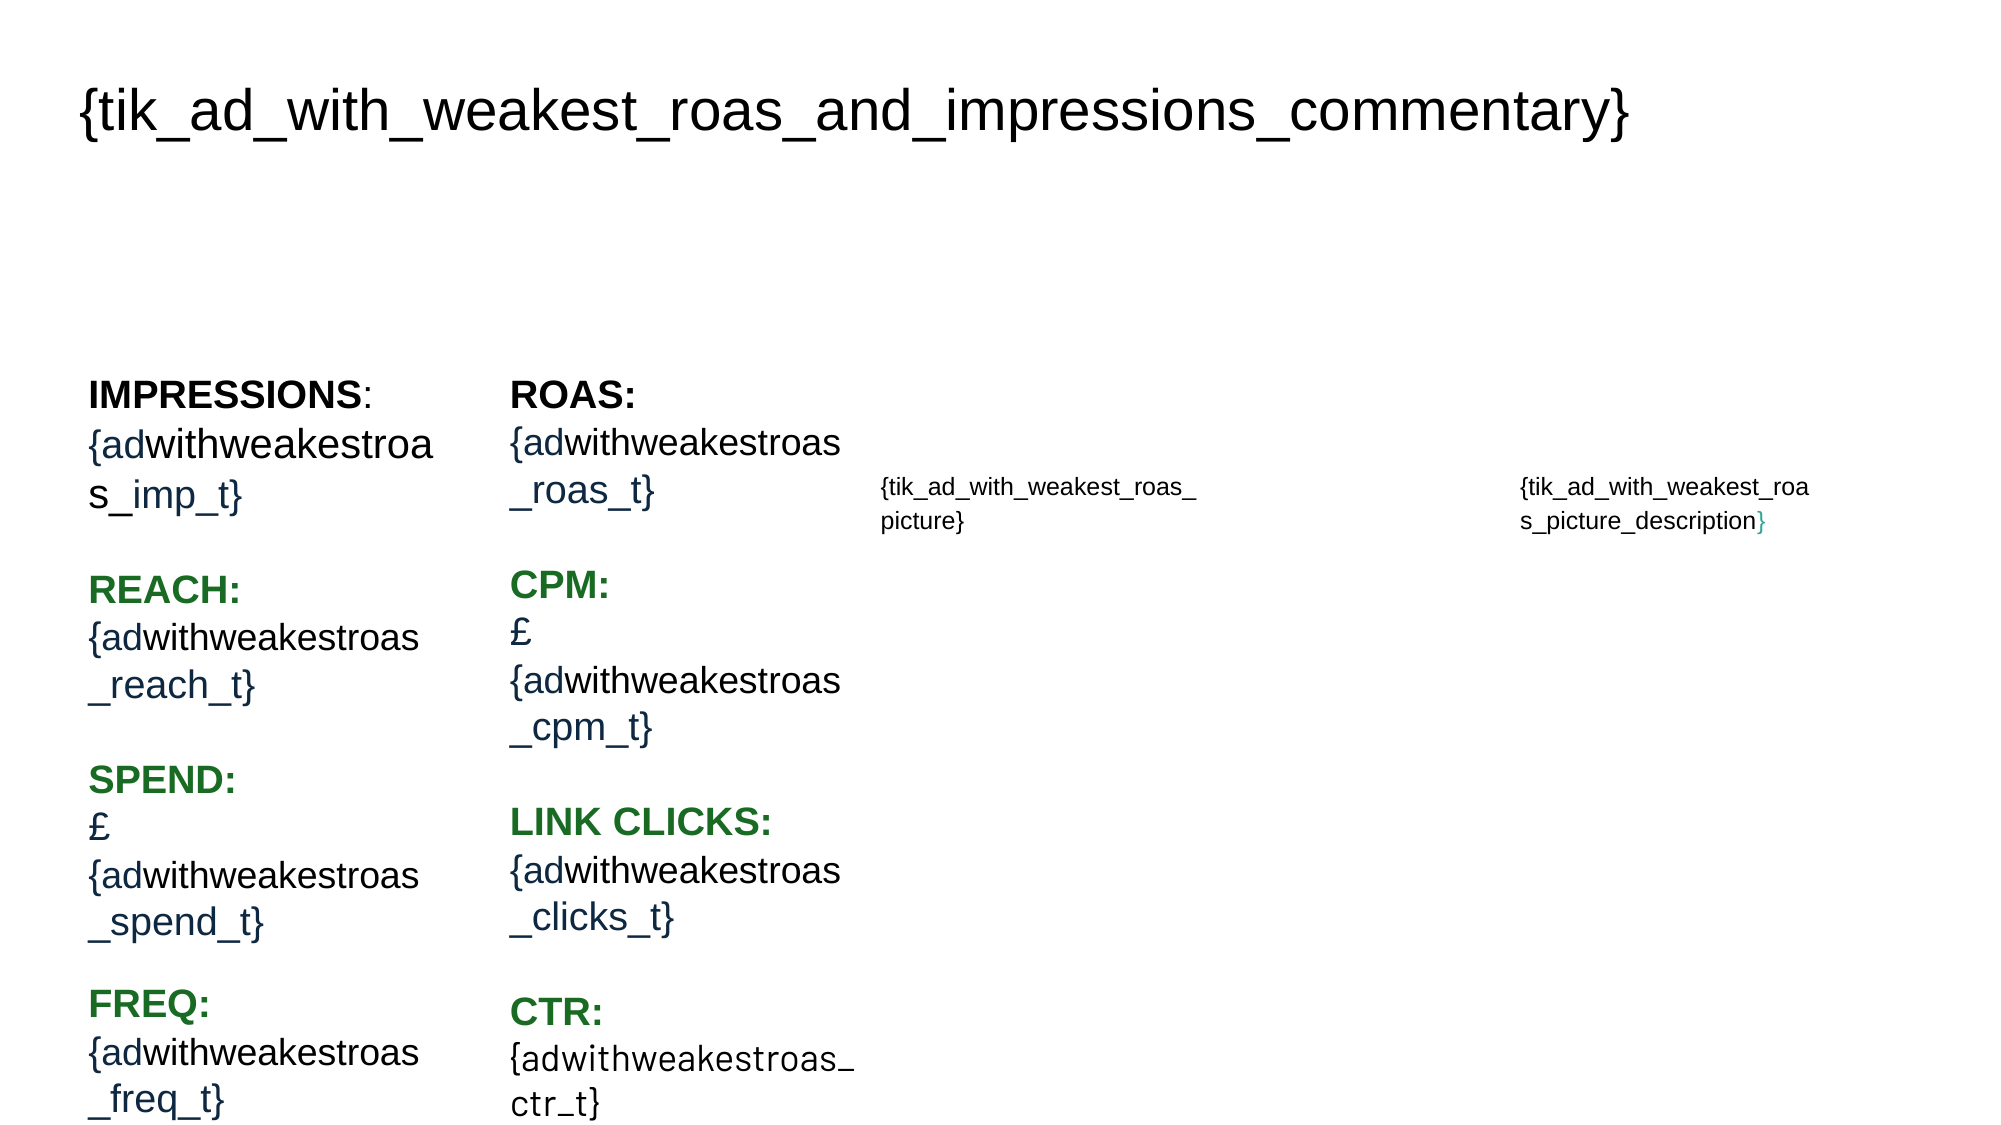

{tik_ad_with_weakest_roas_and_impressions_commentary}
IMPRESSIONS:
{adwithweakestroas_imp_t}

REACH:
{adwithweakestroas _reach_t}

SPEND:
£{adwithweakestroas_spend_t}

FREQ:
{adwithweakestroas _freq_t}

ROAS:
{adwithweakestroas _roas_t}

CPM:
£{adwithweakestroas_cpm_t}

LINK CLICKS:
{adwithweakestroas _clicks_t}

CTR:
{adwithweakestroas_ctr_t}

{tik_ad_with_weakest_roas_picture}
​

{tik_ad_with_weakest_roas_picture_description}
​